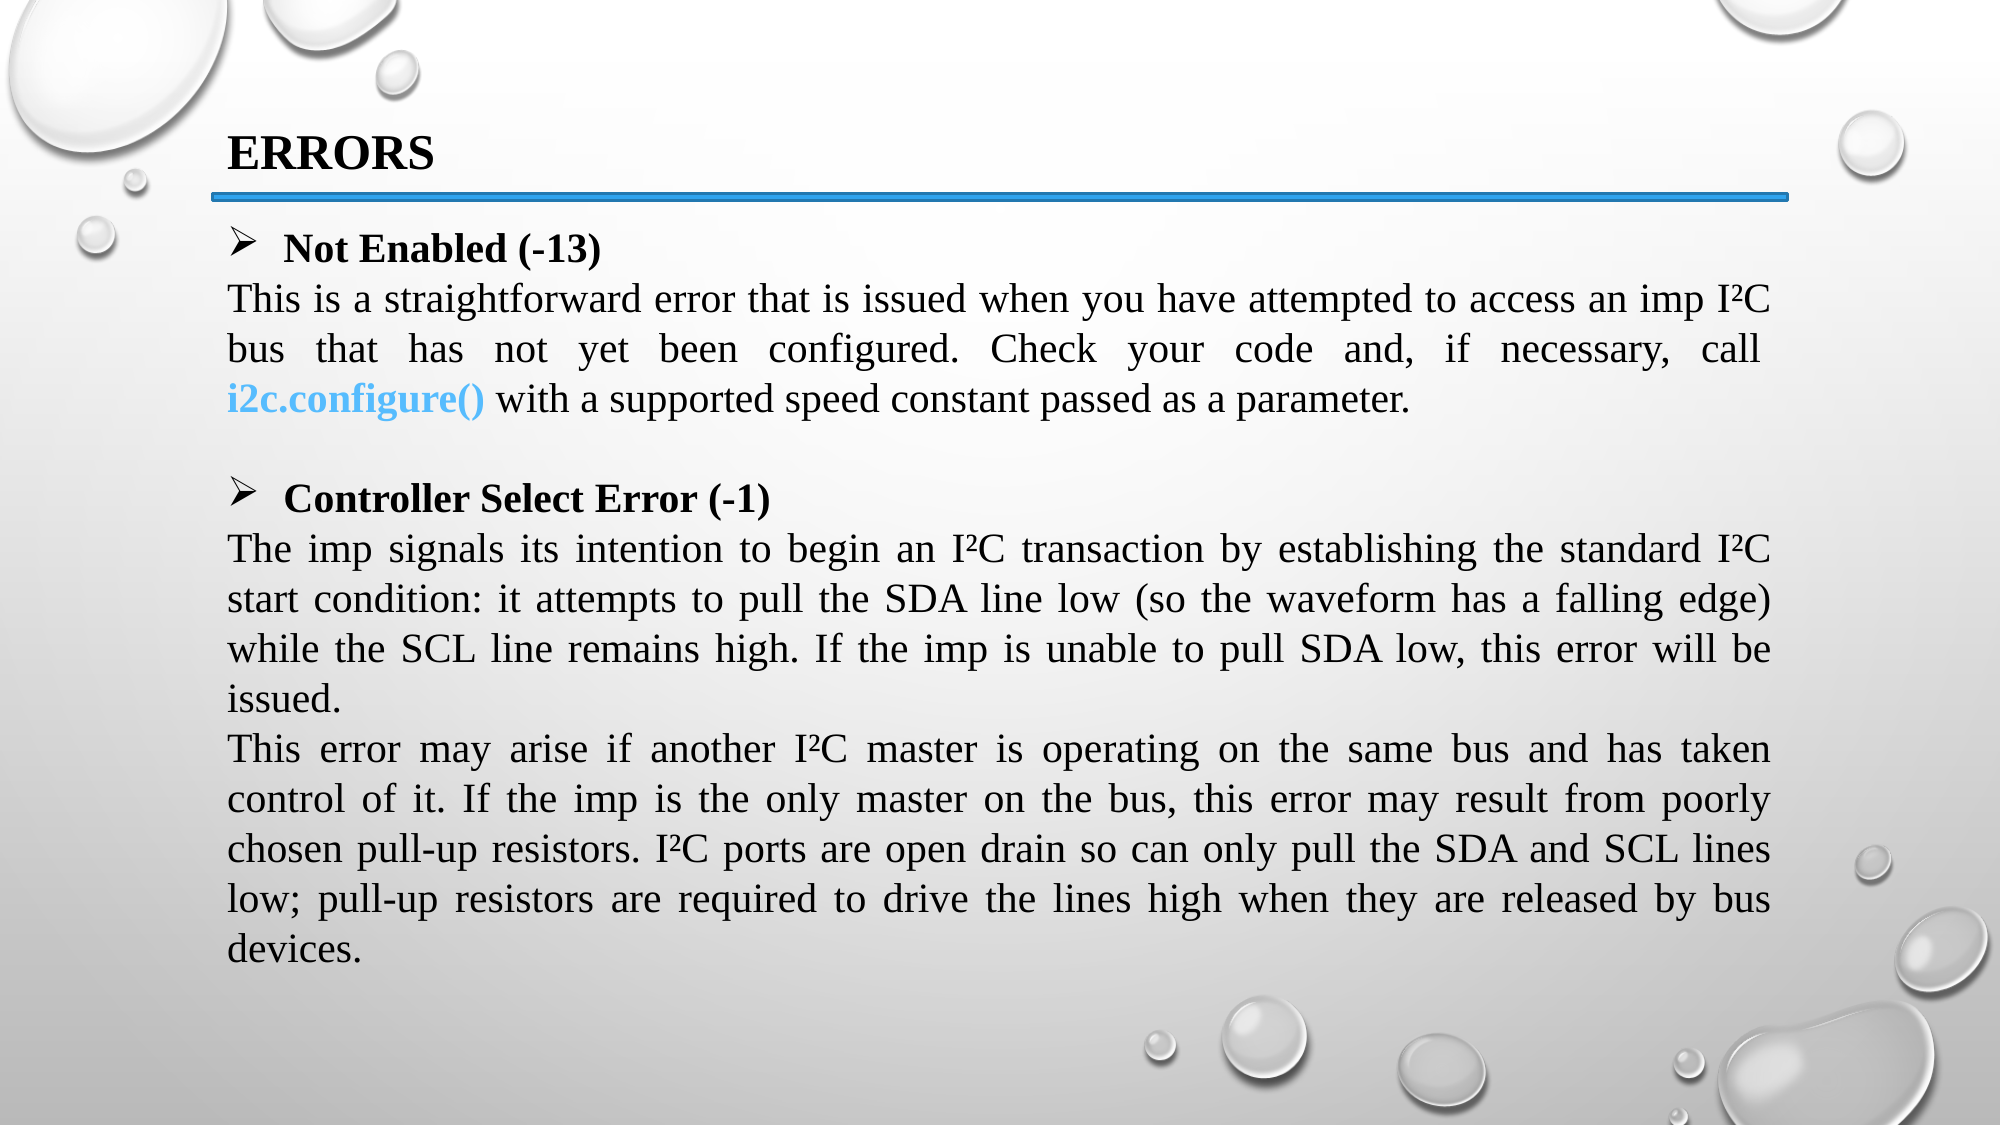

ERRORS

Not Enabled (-13)
This is a straightforward error that is issued when you have attempted to access an imp I²C bus that has not yet been configured. Check your code and, if necessary, call i2c.configure() with a supported speed constant passed as a parameter.

Controller Select Error (-1)
The imp signals its intention to begin an I²C transaction by establishing the standard I²C start condition: it attempts to pull the SDA line low (so the waveform has a falling edge) while the SCL line remains high. If the imp is unable to pull SDA low, this error will be issued.
This error may arise if another I²C master is operating on the same bus and has taken control of it. If the imp is the only master on the bus, this error may result from poorly chosen pull-up resistors. I²C ports are open drain so can only pull the SDA and SCL lines low; pull-up resistors are required to drive the lines high when they are released by bus devices.